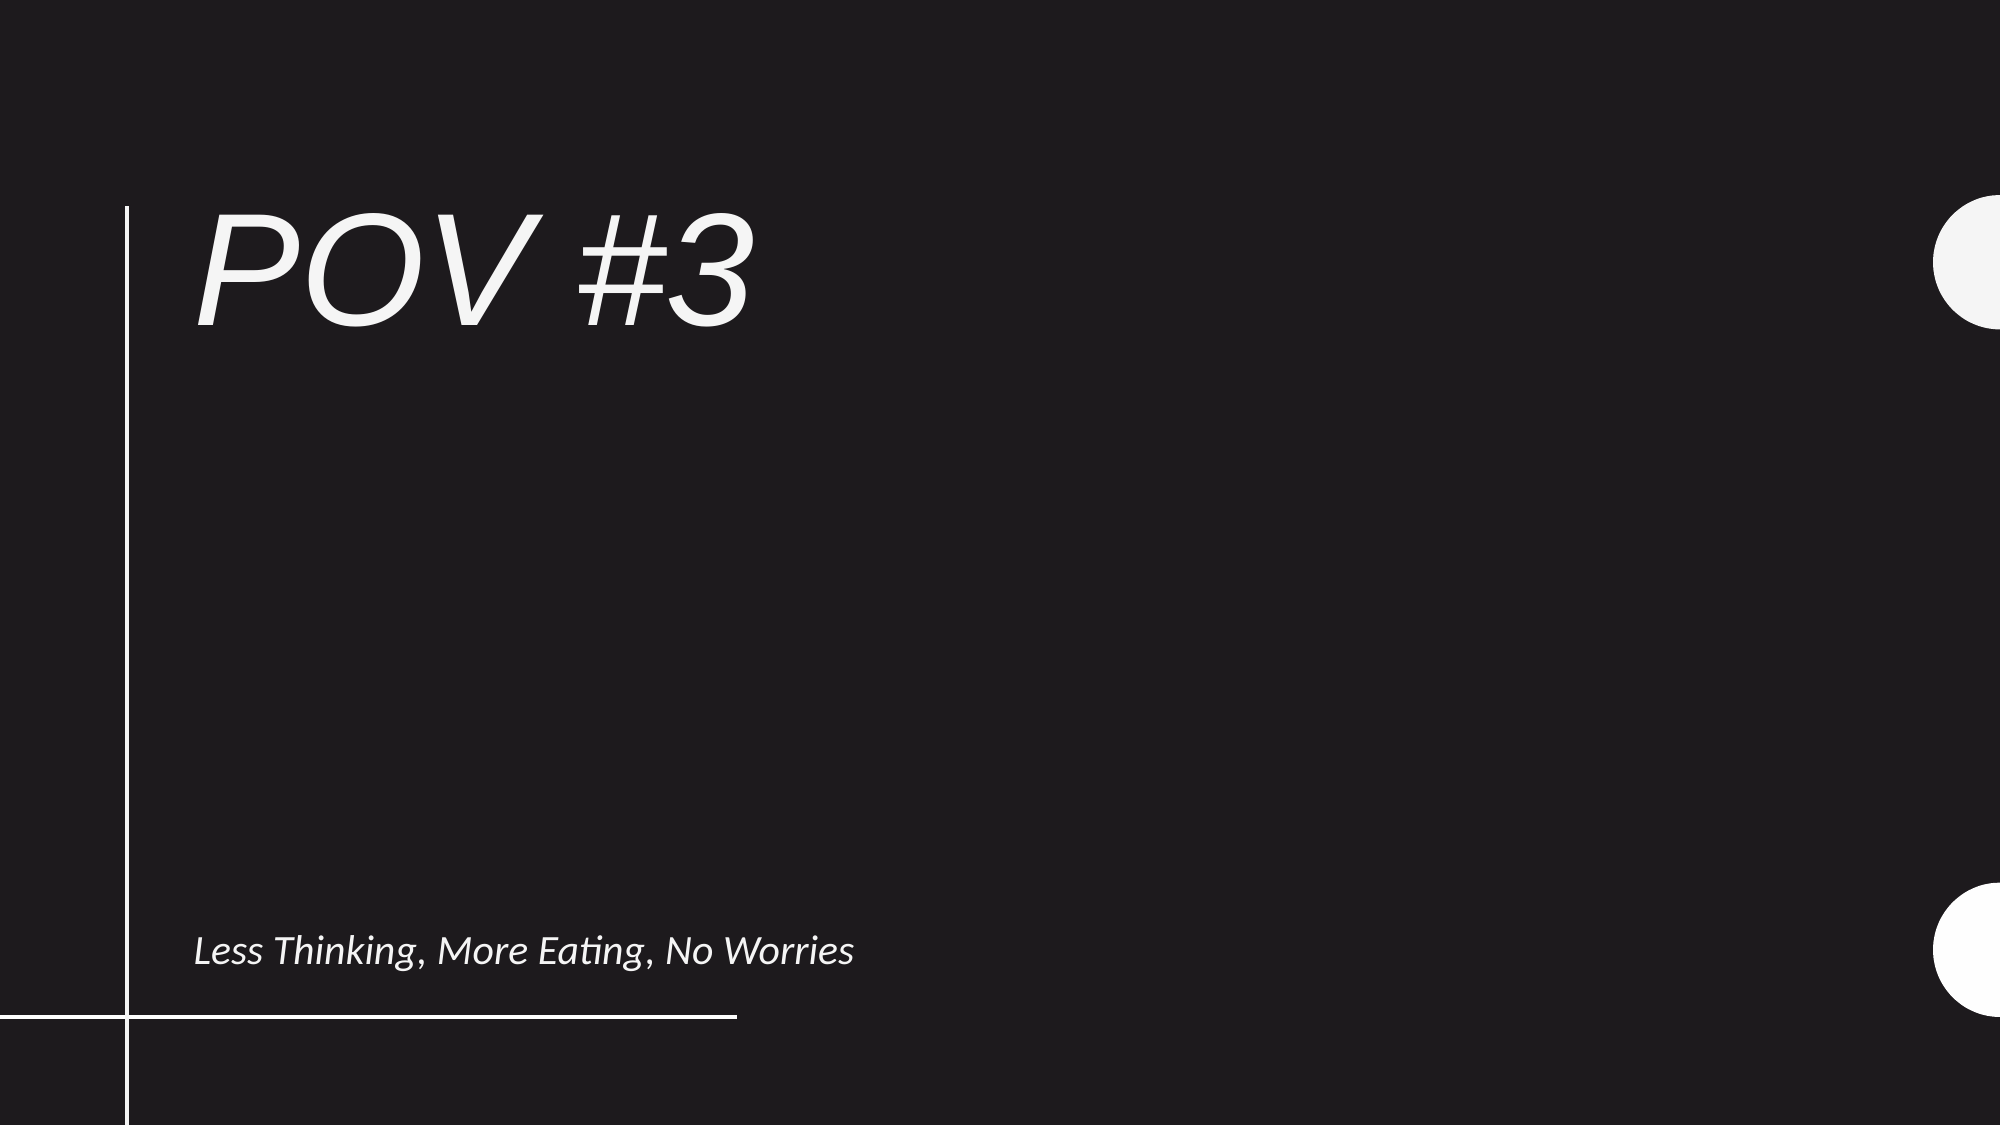

# POV #3
Less Thinking, More Eating, No Worries